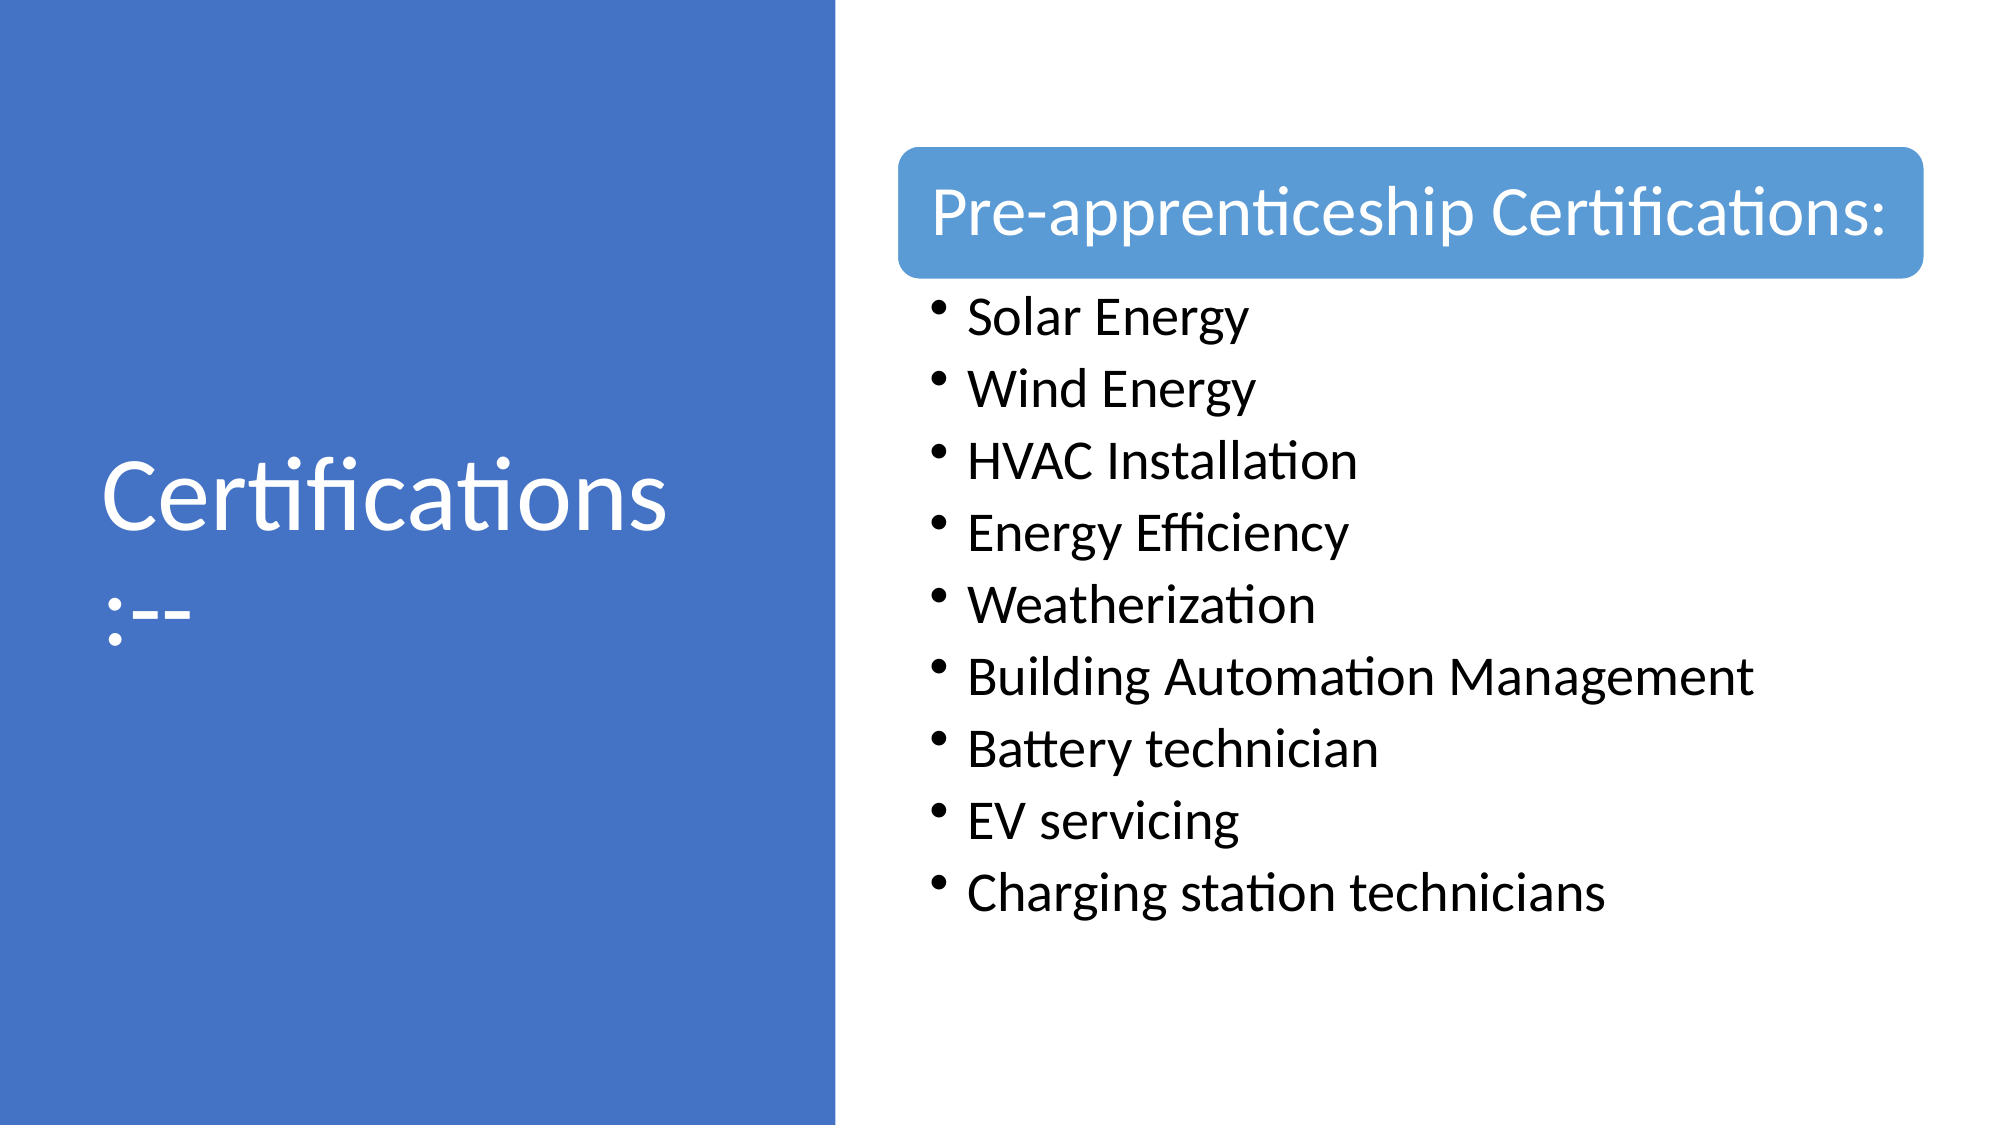

# Certifications :--
Pre-apprenticeship Certifications:
Solar Energy
Wind Energy
HVAC Installation
Energy Efficiency
Weatherization
Building Automation Management
Battery technician
EV servicing
Charging station technicians